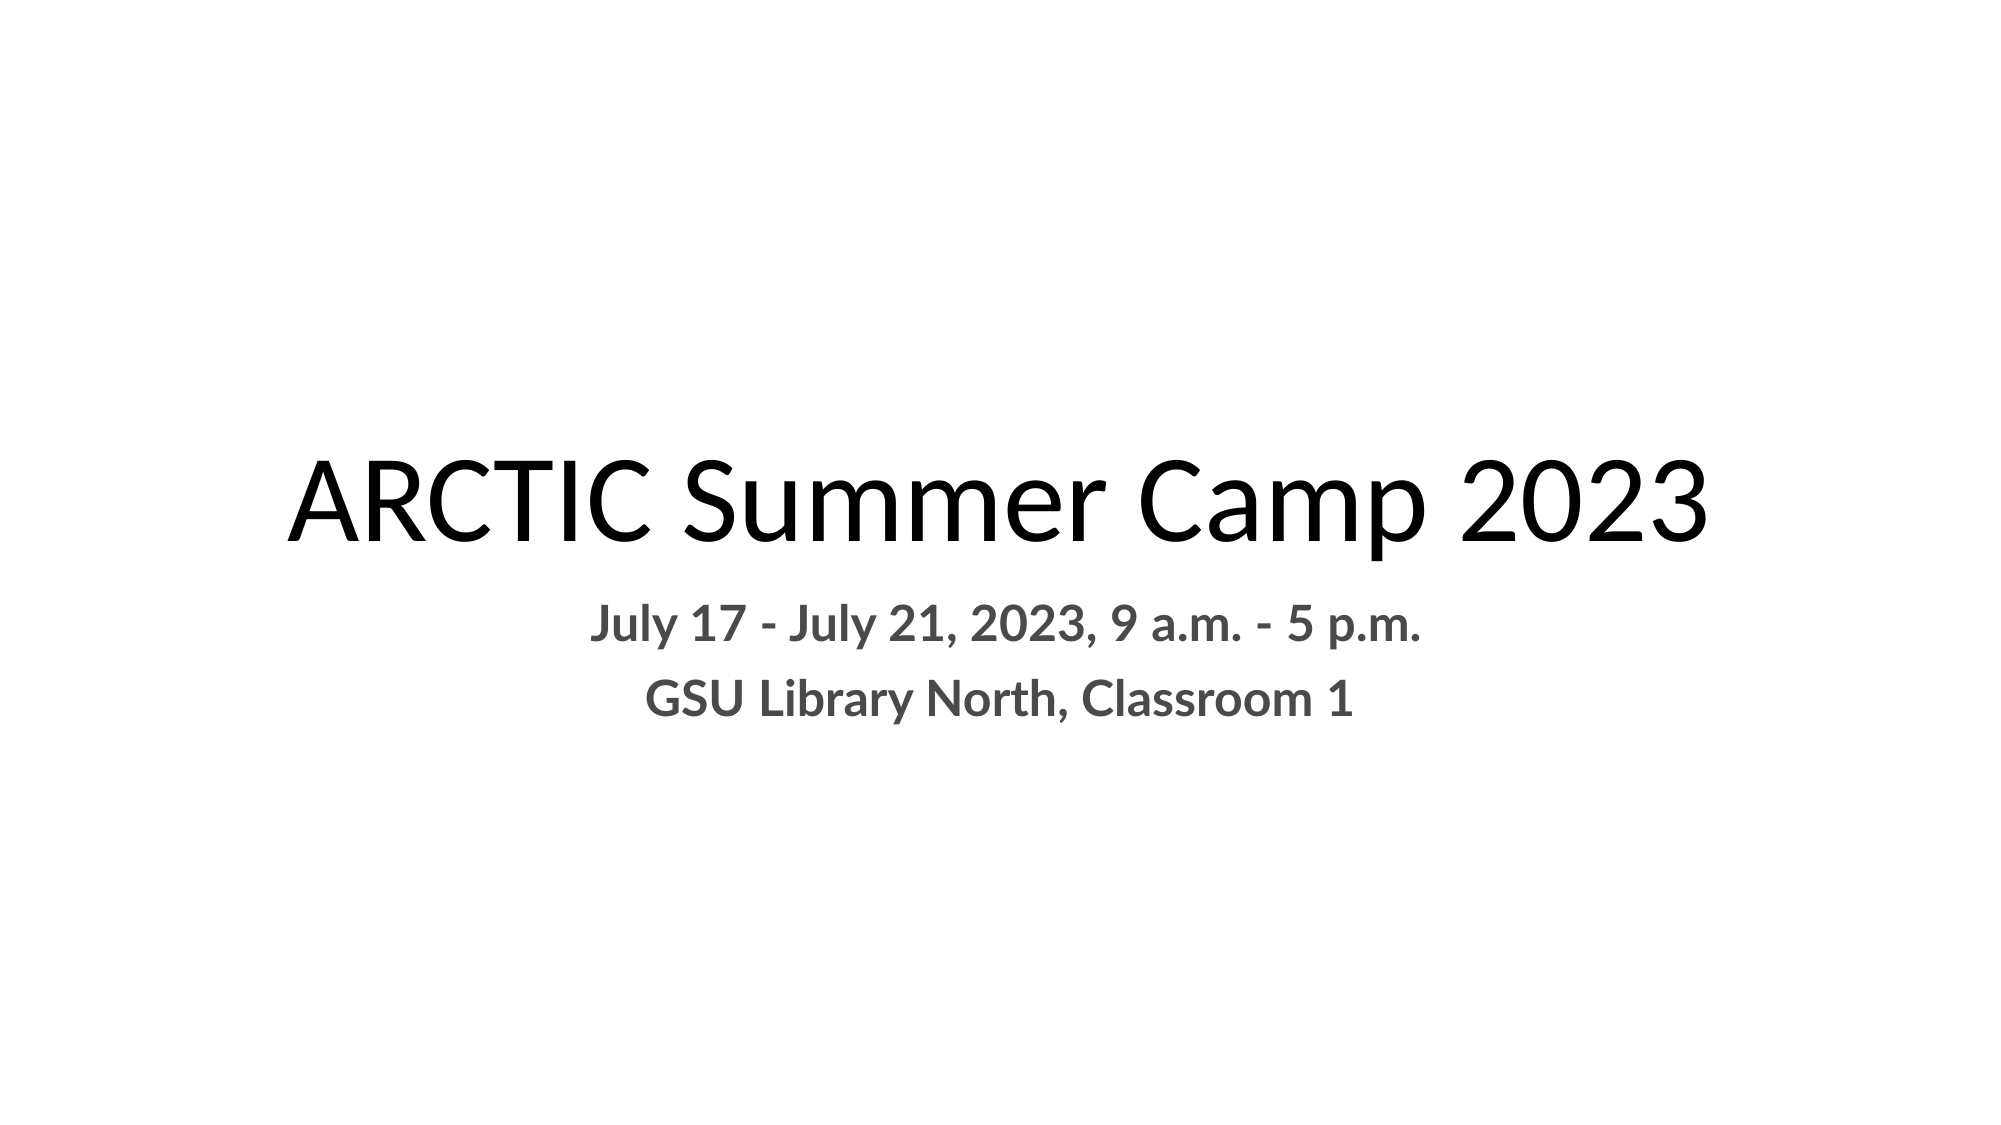

# ARCTIC Summer Camp 2023
 July 17 - July 21, 2023, 9 a.m. - 5 p.m.
GSU Library North, Classroom 1